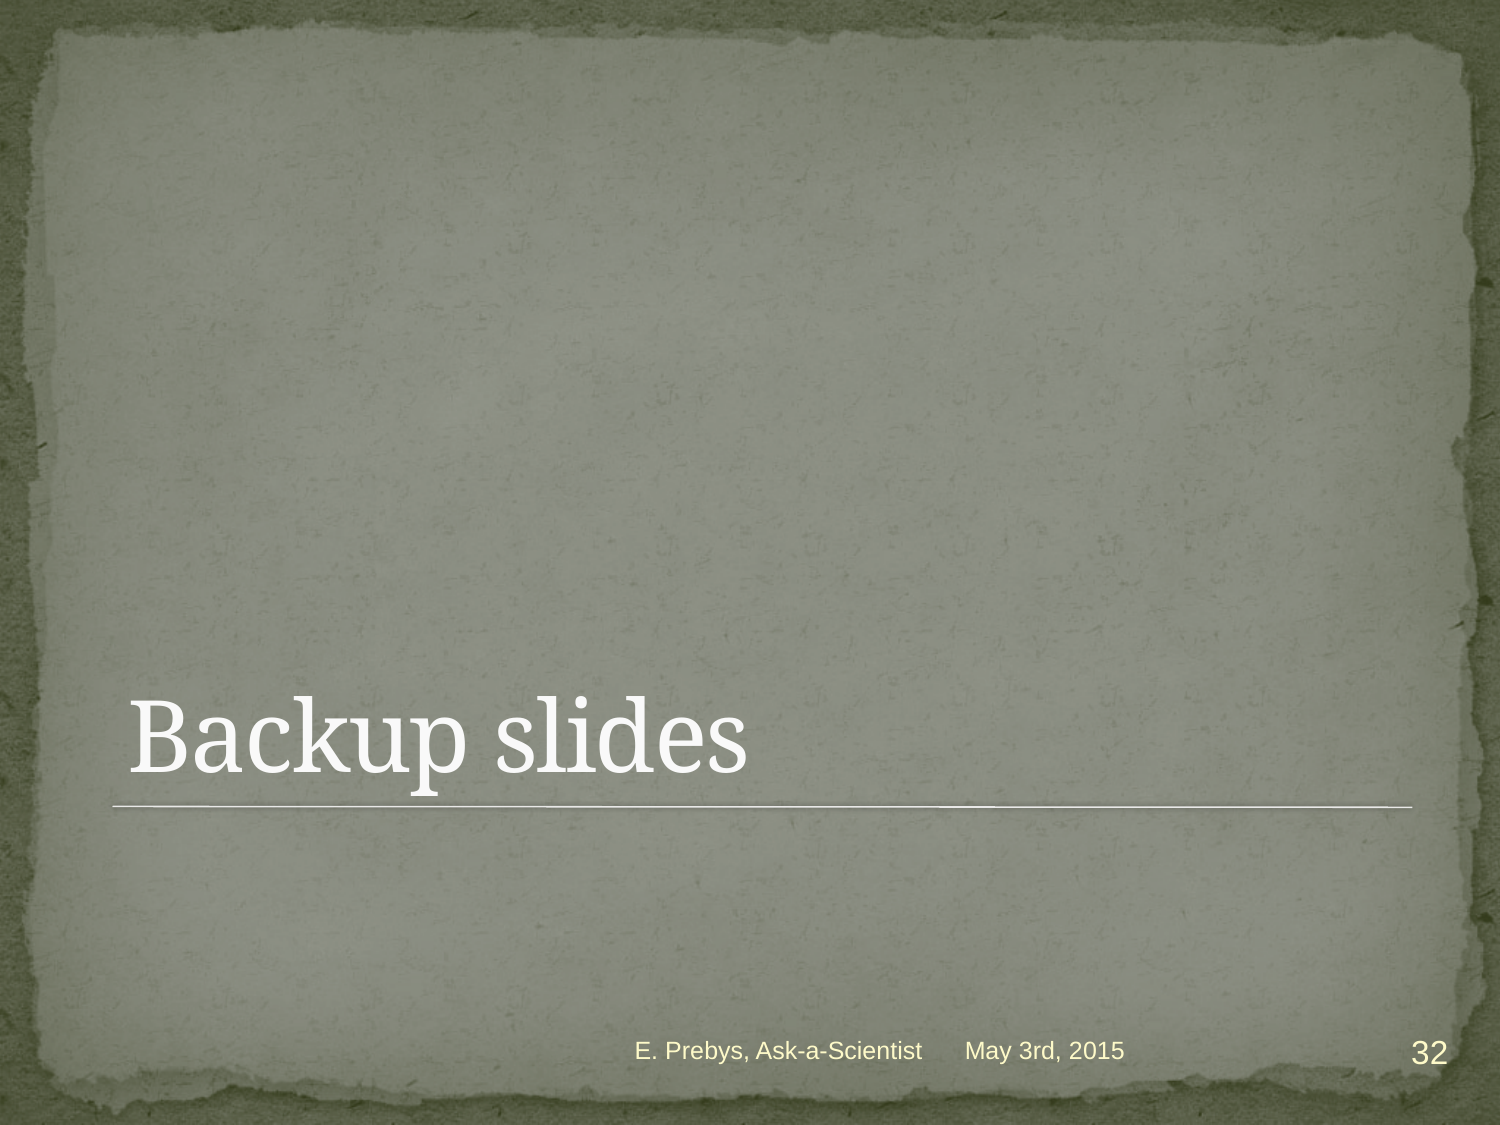

# Backup slides

32
E. Prebys, Ask-a-Scientist
May 3rd, 2015